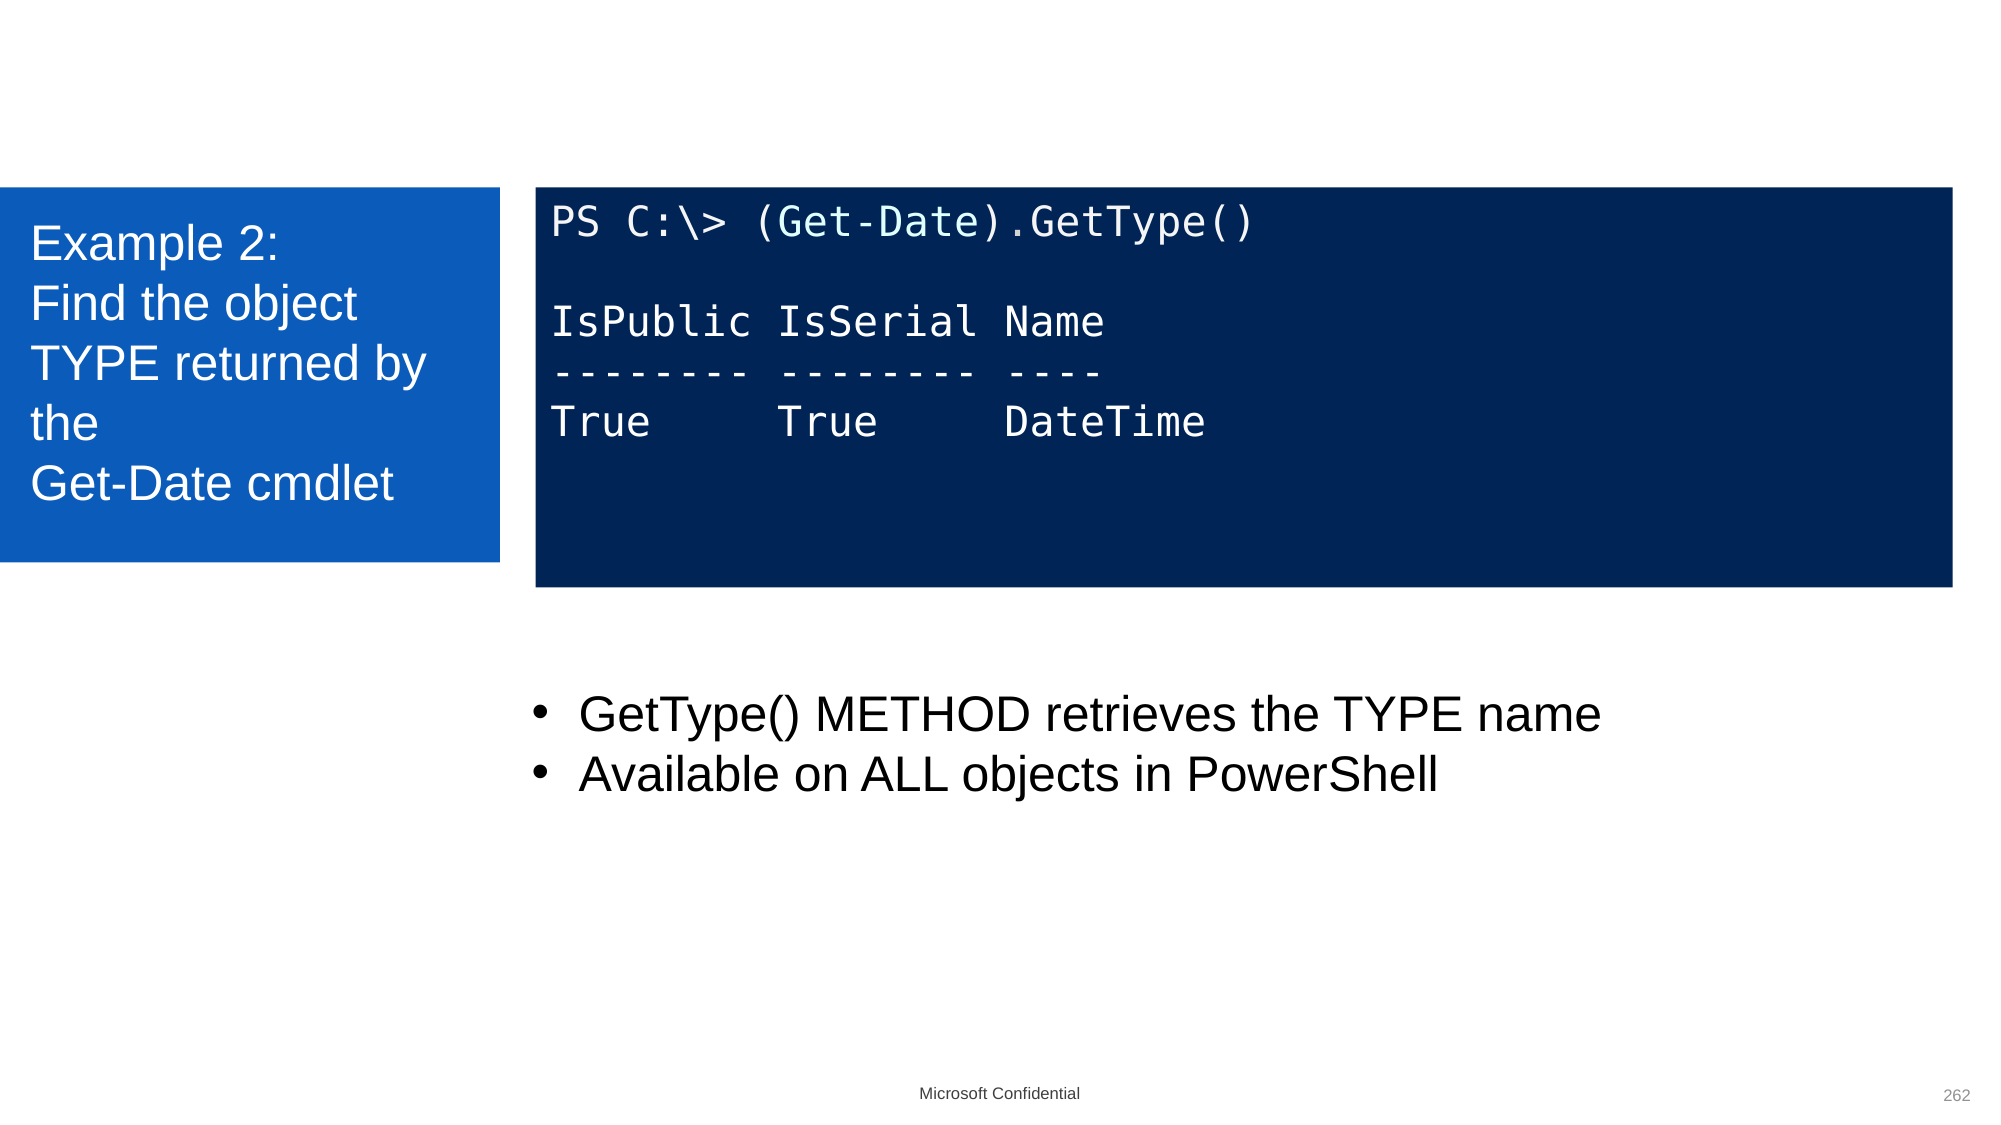

# Example 2: Find the object TYPE returned by the Get-Date cmdlet
PS C:\> (Get-Date).GetType()

IsPublic IsSerial Name
-------- -------- ----
True     True     DateTime

GetType() METHOD retrieves the TYPE name
Available on ALL objects in PowerShell
262